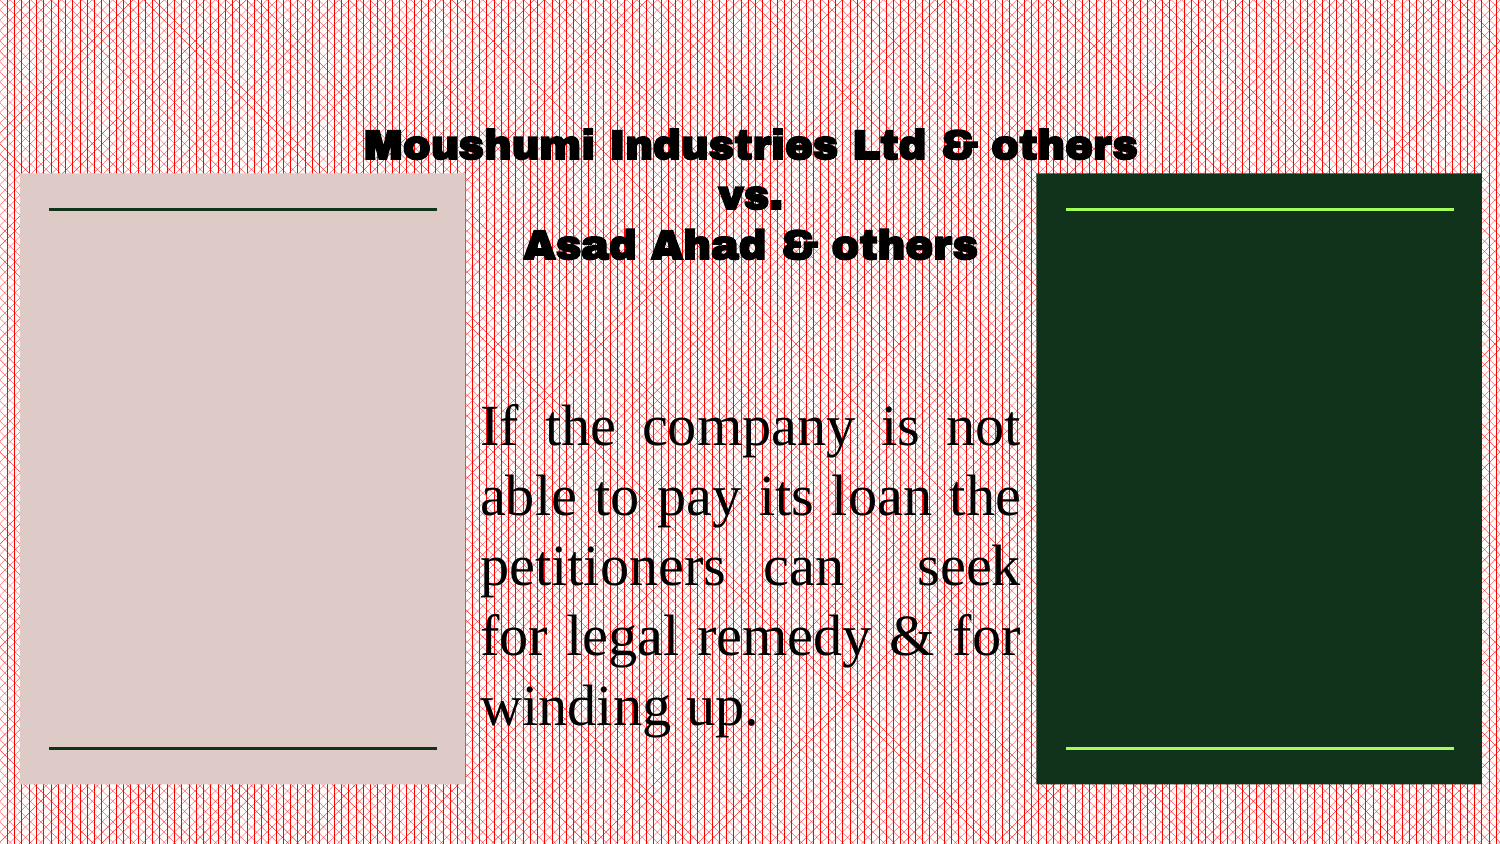

Moushumi Industries Ltd & others
vs.
Asad Ahad & others

If the company is not able to pay its loan the petitioners can  seek for legal remedy & for winding up.